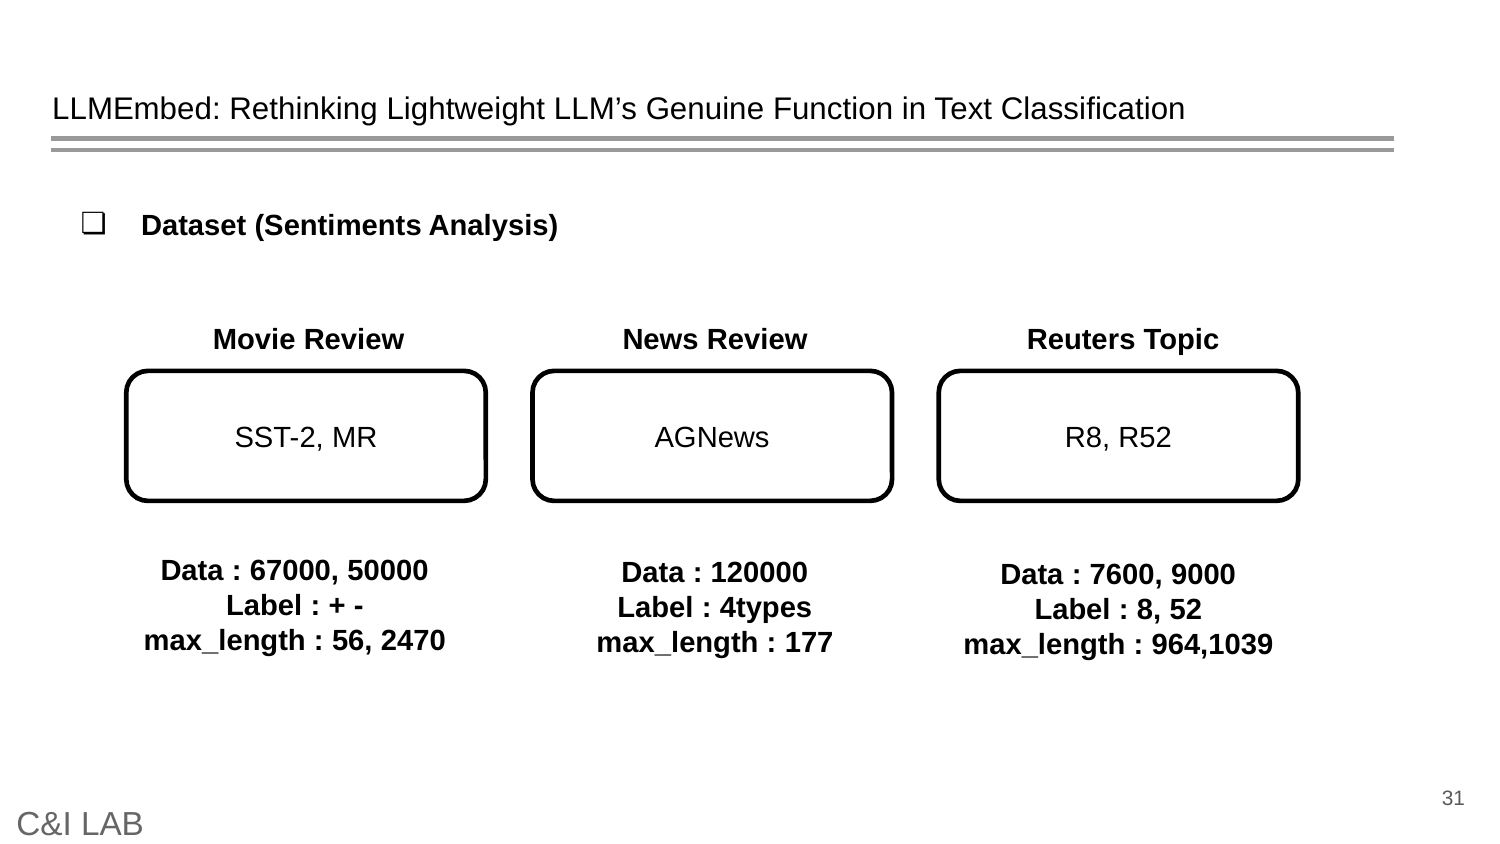

# LLMEmbed: Rethinking Lightweight LLM’s Genuine Function in Text Classification
Dataset (Sentiments Analysis)
Movie Review
News Review
Reuters Topic
SST-2, MR
AGNews
R8, R52
Data : 67000, 50000
Label : + -
max_length : 56, 2470
Data : 120000
Label : 4types
max_length : 177
Data : 7600, 9000
Label : 8, 52
max_length : 964,1039
31
C&I LAB